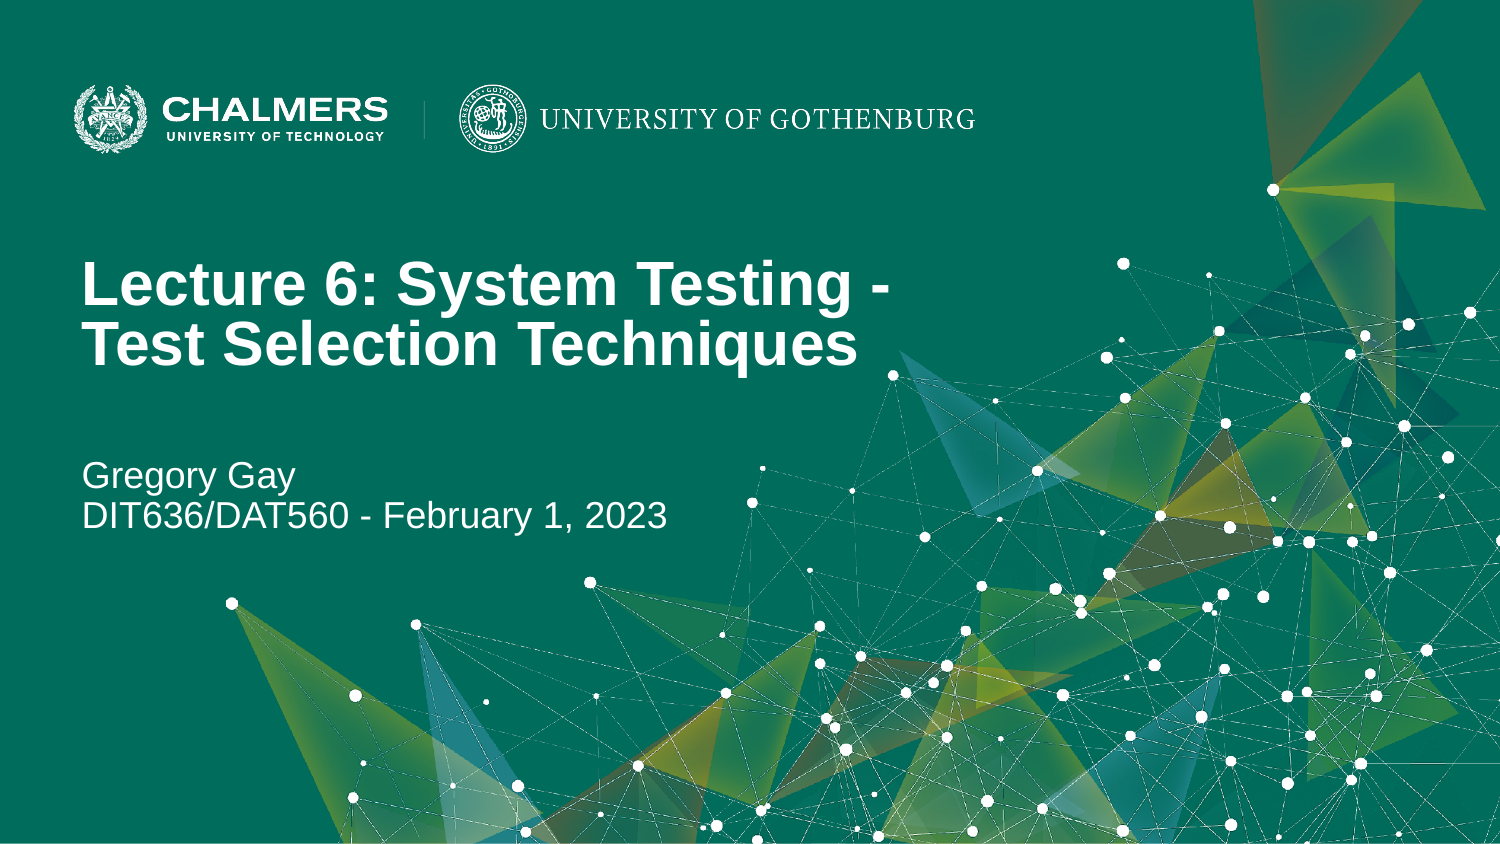

Lecture 6: System Testing -
Test Selection Techniques
Gregory Gay
DIT636/DAT560 - February 1, 2023